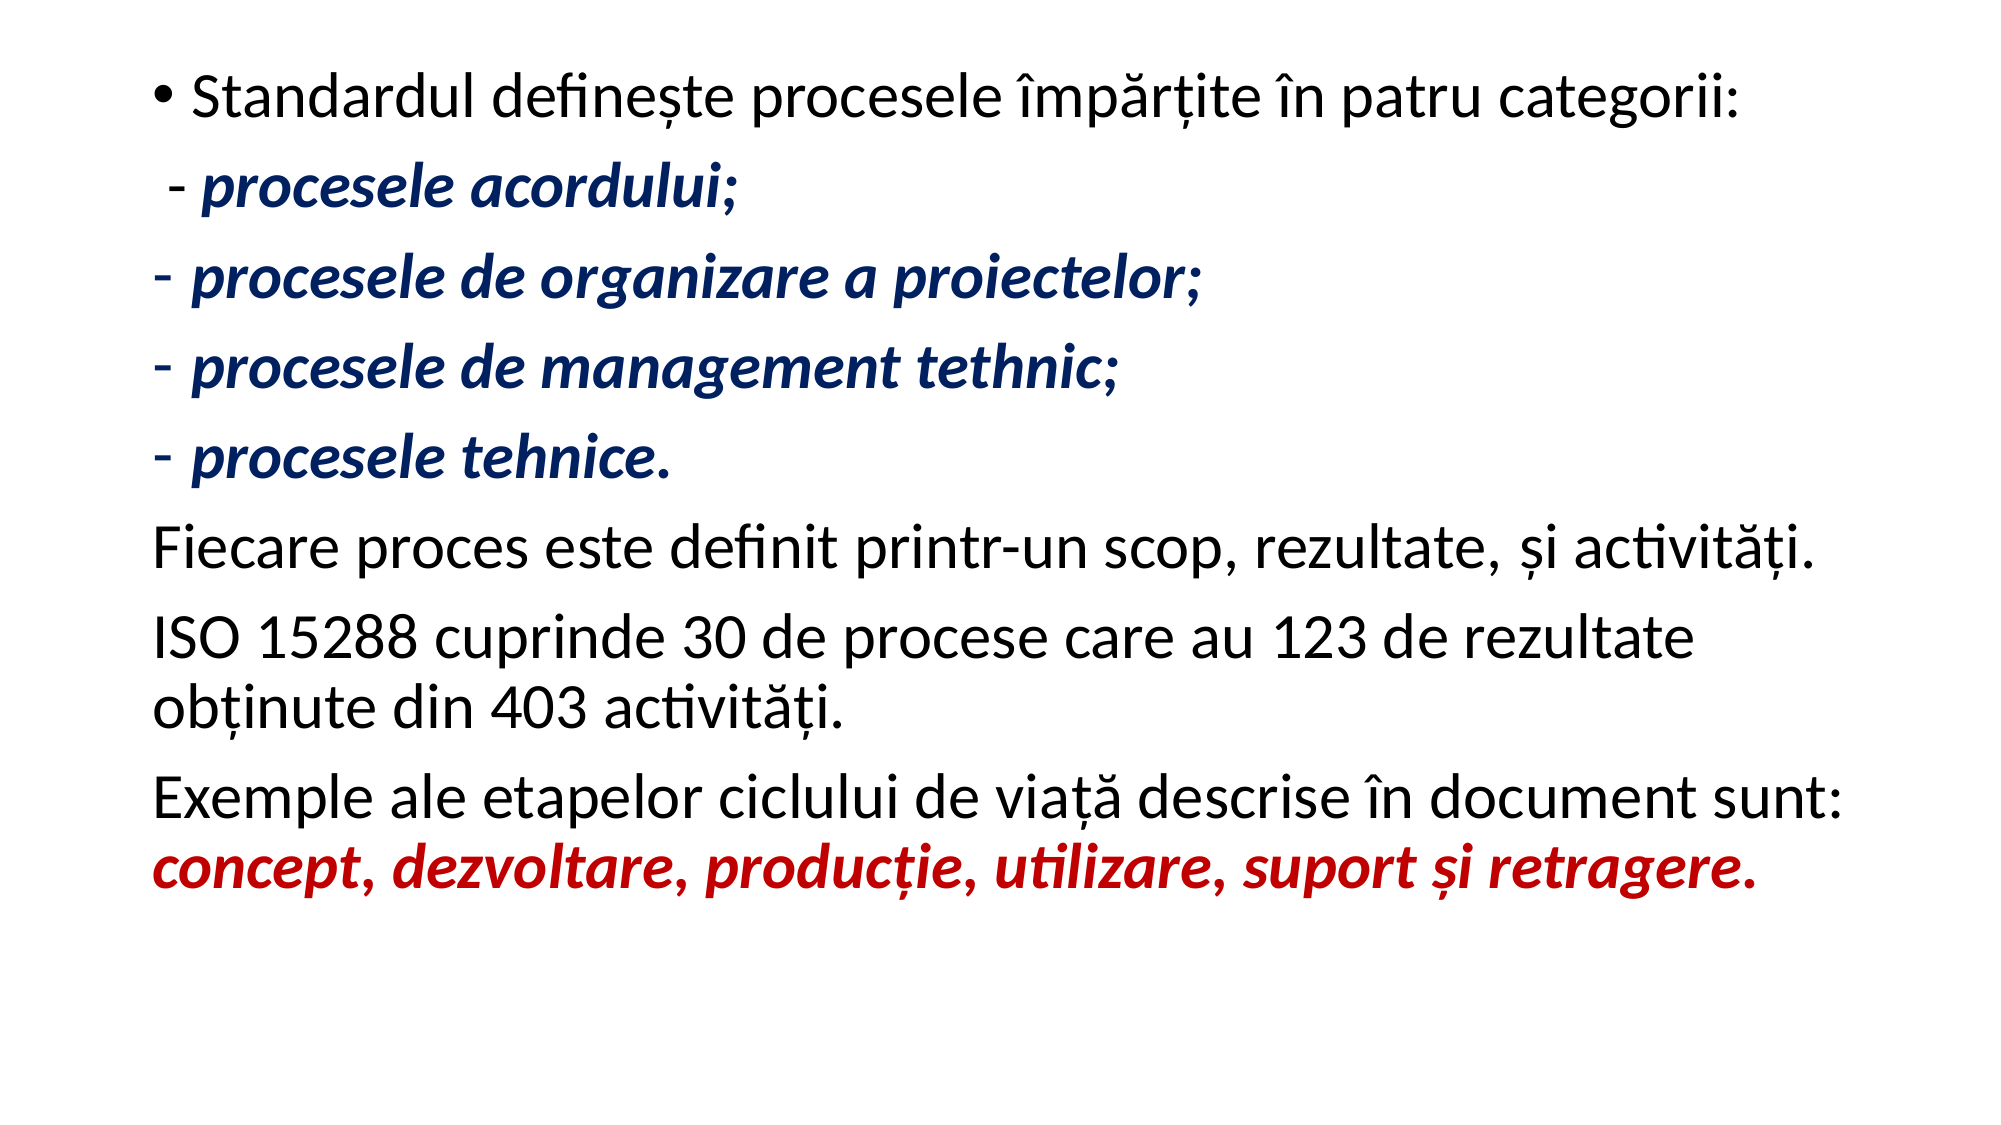

Standardul defineşte procesele împărţite în patru categorii:
 - procesele acordului;
procesele de organizare a proiectelor;
procesele de management tethnic;
procesele tehnice.
Fiecare proces este definit printr-un scop, rezultate, şi activităţi.
ISO 15288 cuprinde 30 de procese care au 123 de rezultate obţinute din 403 activităţi.
Exemple ale etapelor ciclului de viaţă descrise în document sunt: concept, dezvoltare, producţie, utilizare, suport şi retragere.